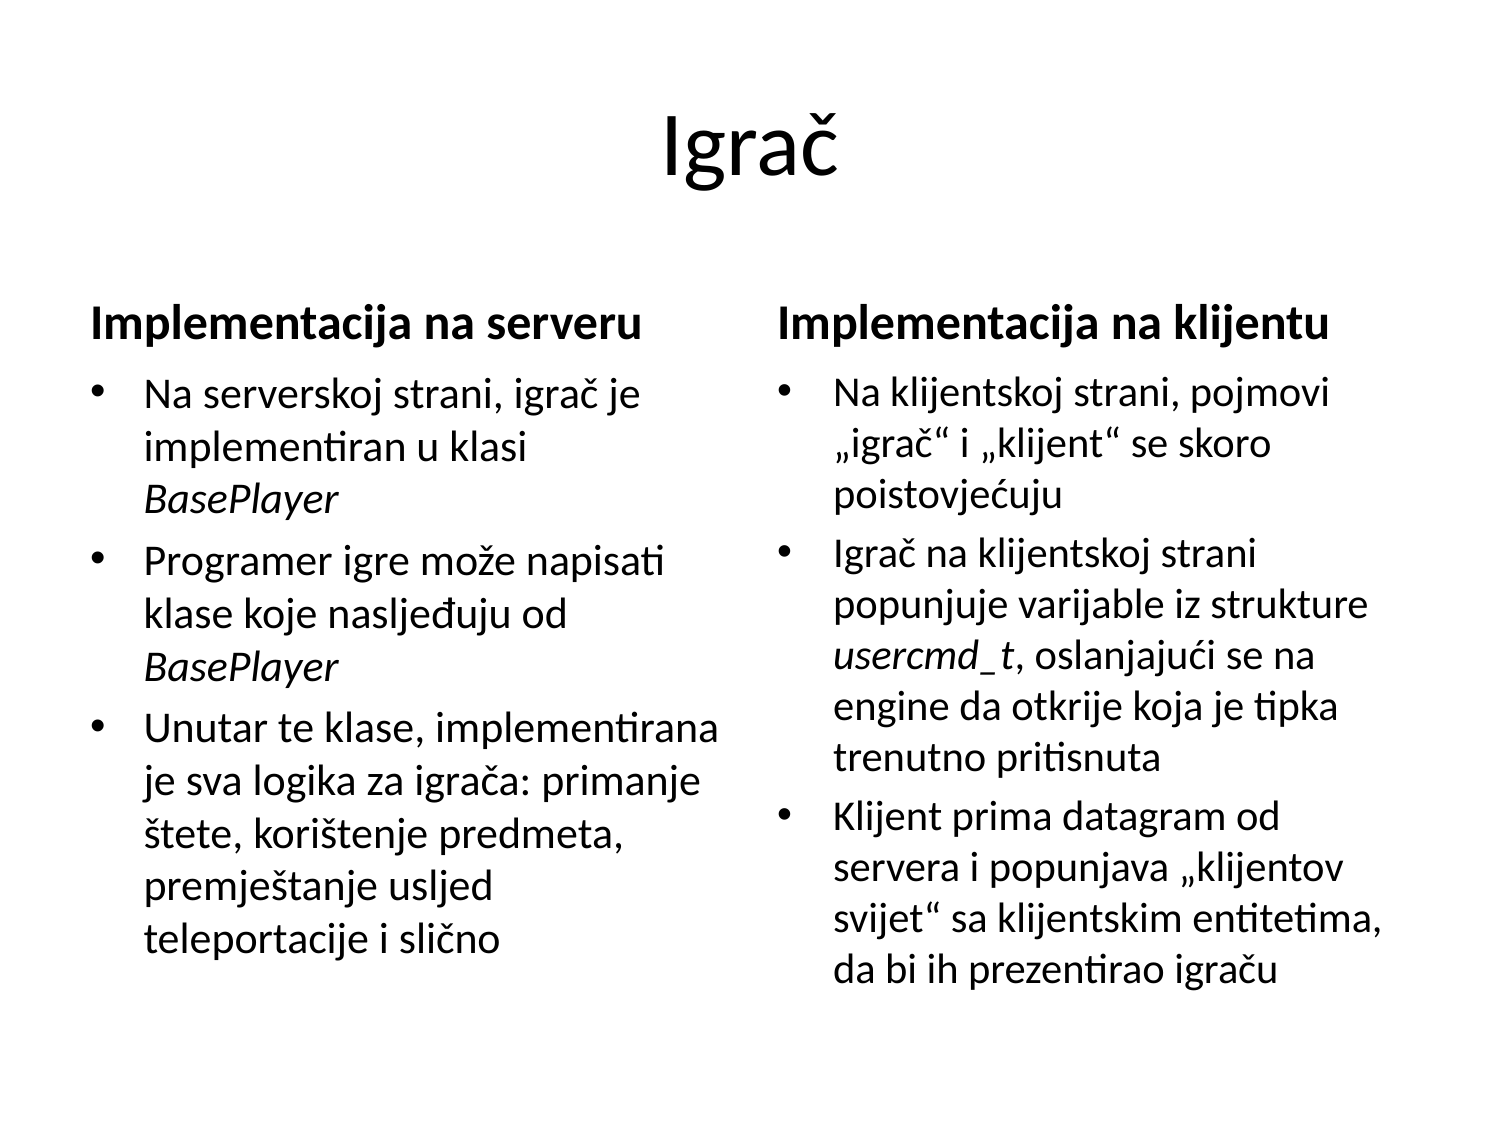

# Igrač
Implementacija na serveru
Implementacija na klijentu
Na serverskoj strani, igrač je implementiran u klasi BasePlayer
Programer igre može napisati klase koje nasljeđuju od BasePlayer
Unutar te klase, implementirana je sva logika za igrača: primanje štete, korištenje predmeta, premještanje usljed teleportacije i slično
Na klijentskoj strani, pojmovi „igrač“ i „klijent“ se skoro poistovjećuju
Igrač na klijentskoj strani popunjuje varijable iz strukture usercmd_t, oslanjajući se na engine da otkrije koja je tipka trenutno pritisnuta
Klijent prima datagram od servera i popunjava „klijentov svijet“ sa klijentskim entitetima, da bi ih prezentirao igraču